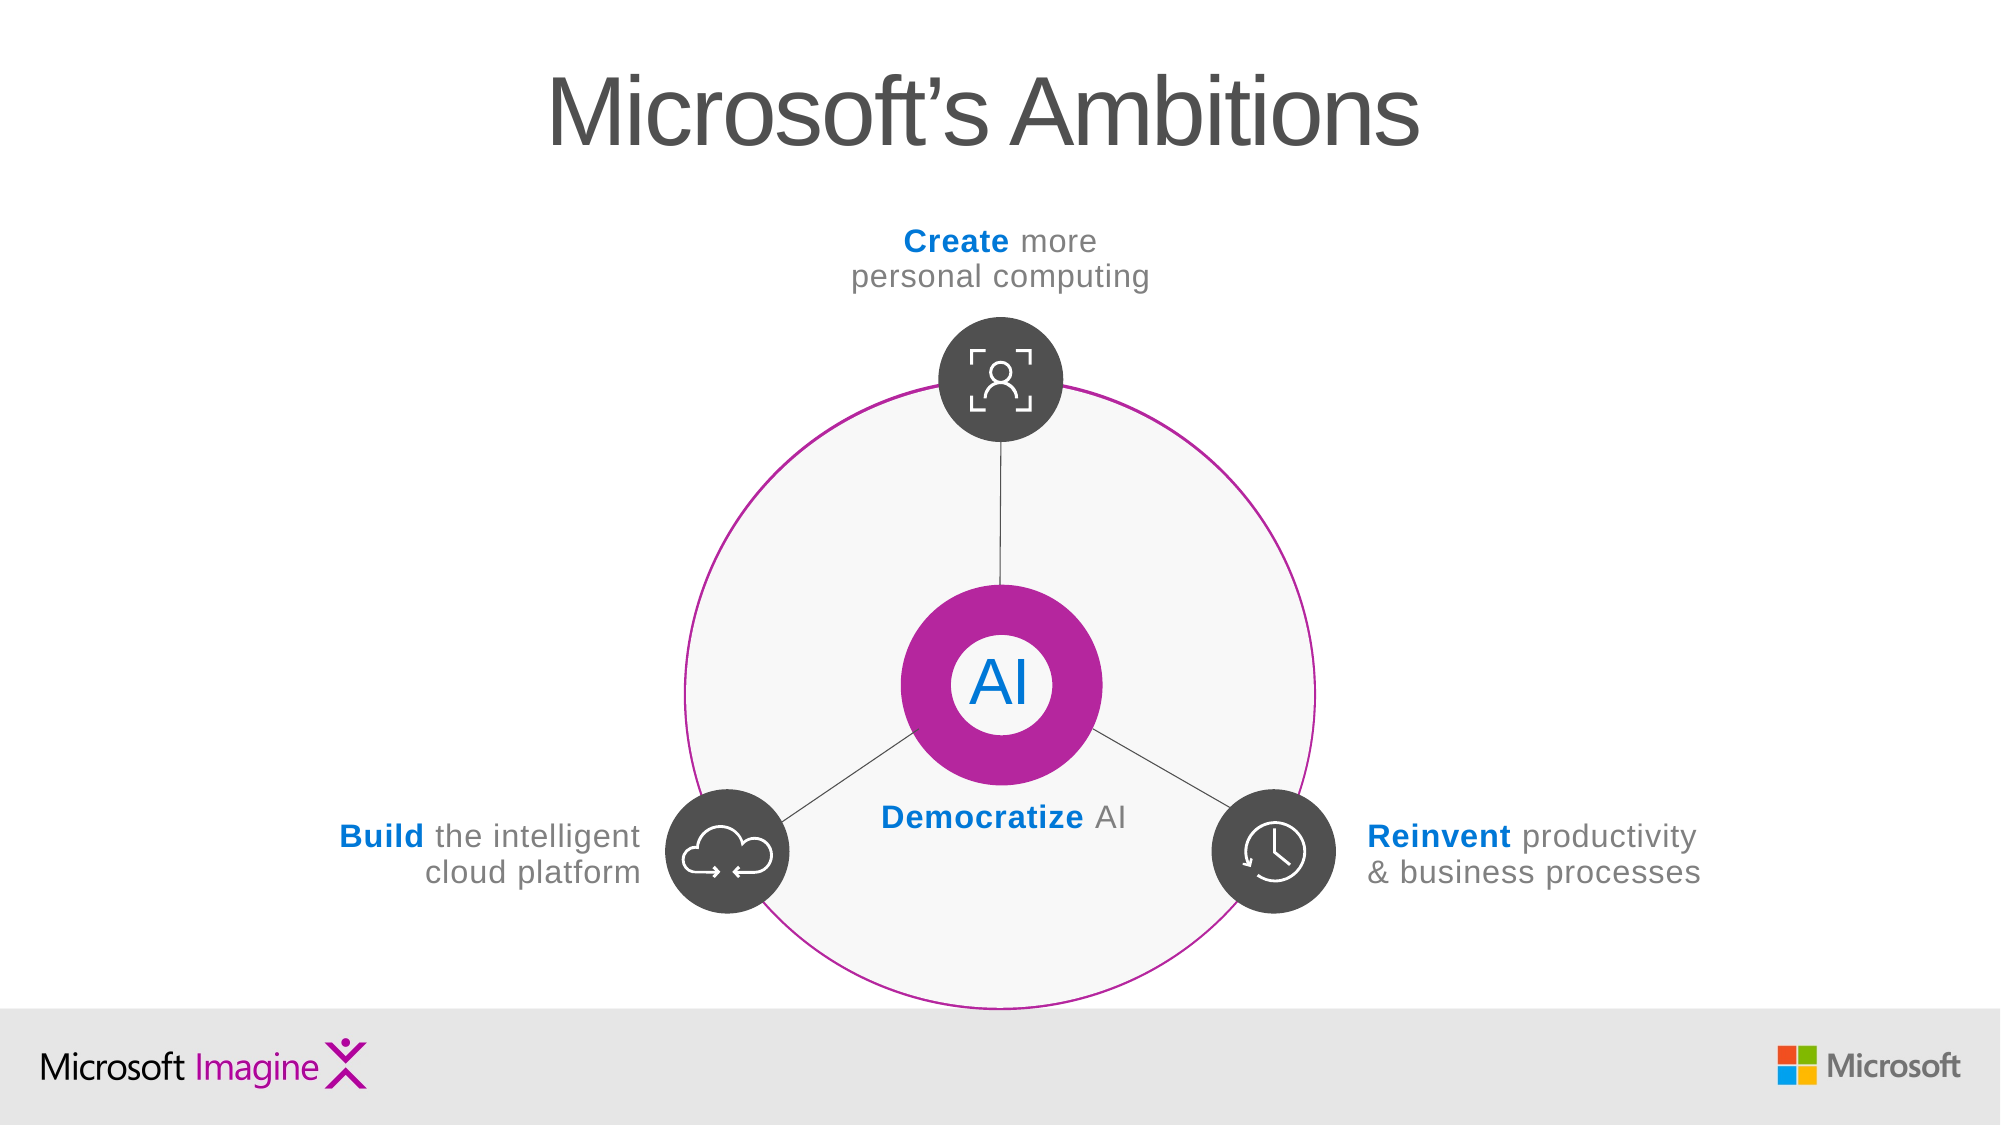

Microsoft’s Ambitions
Create more
personal computing

AI
Democratize AI

Build the intelligent
cloud platform
Reinvent productivity
& business processes